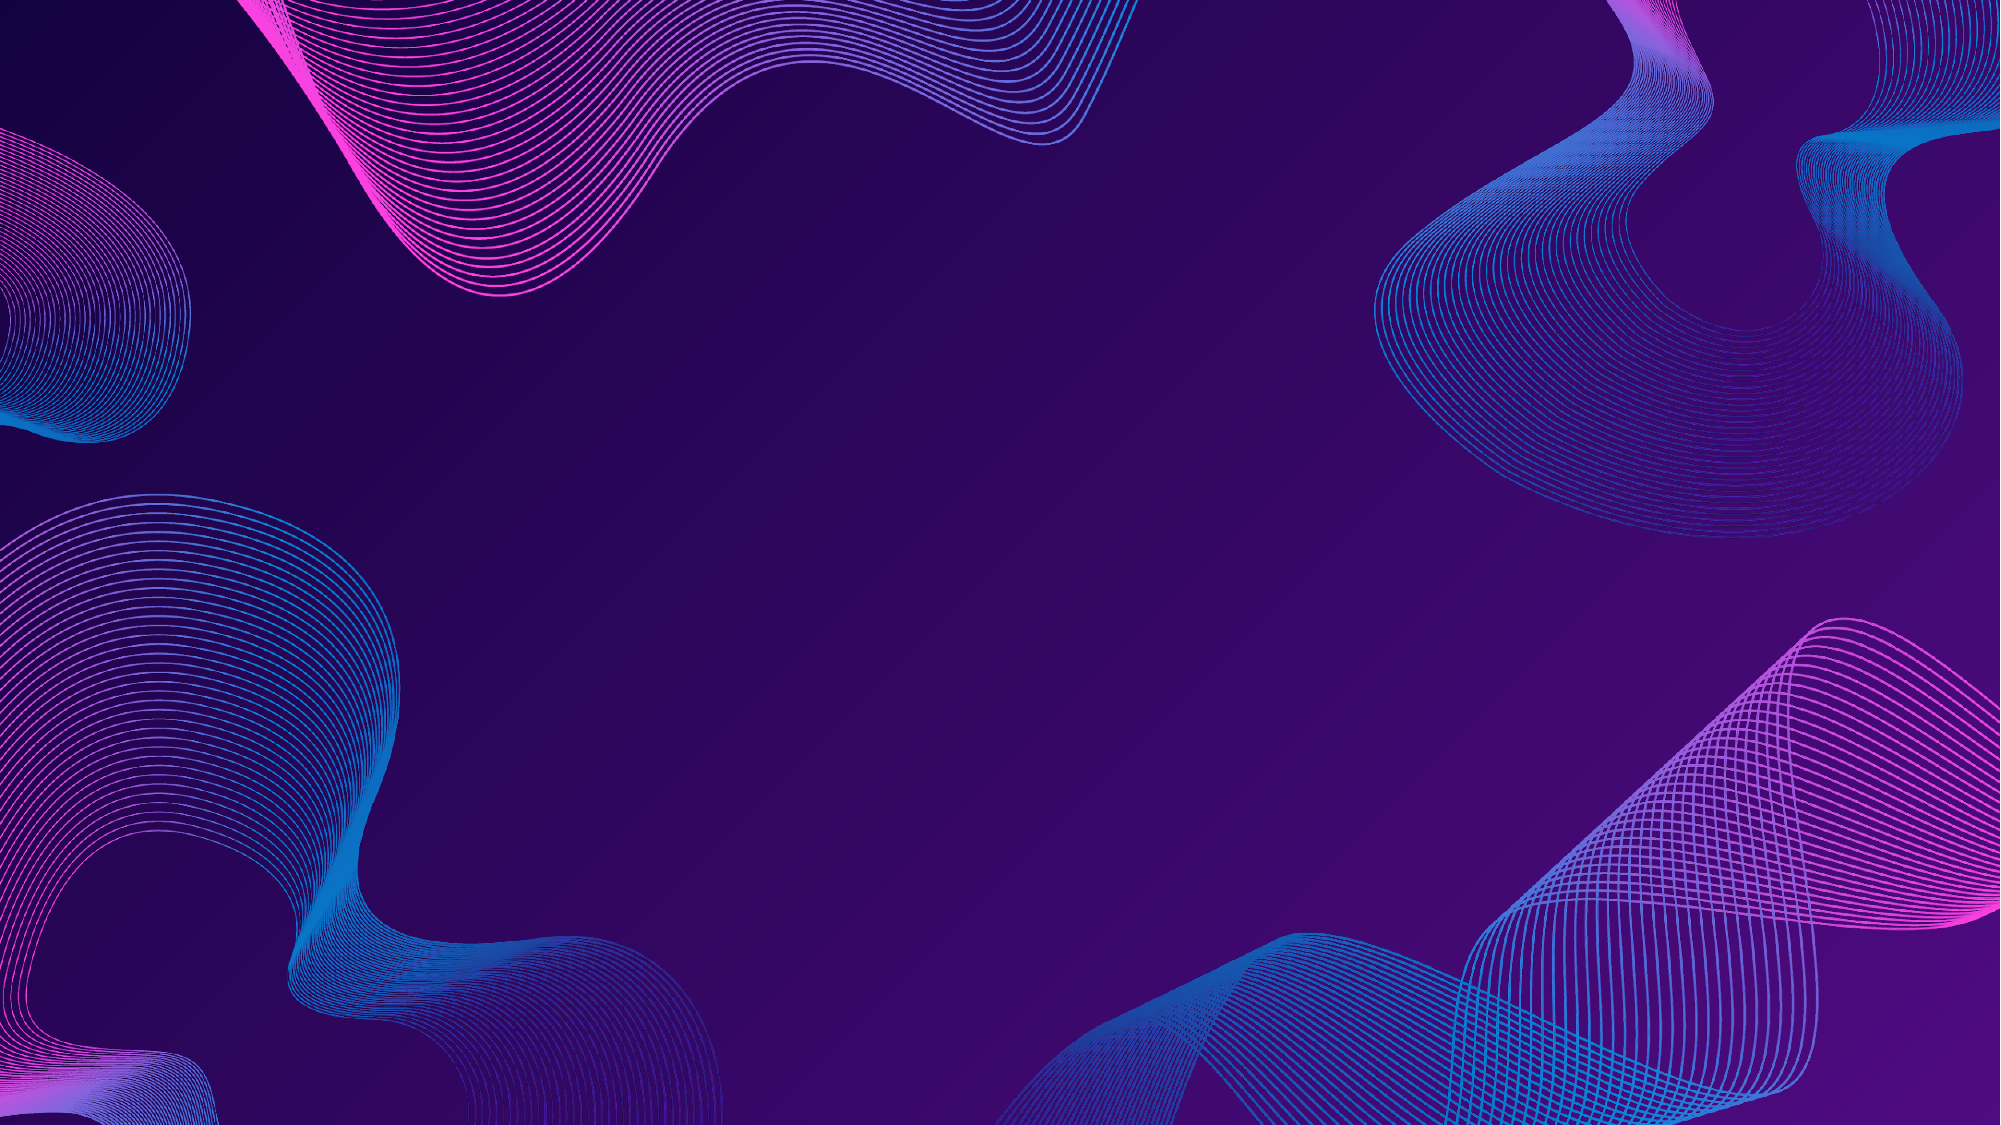

Интересен факт
Думата фишинг (phishing) идва от английското fishing, което означава риболов. Наречено е така, защото има примамка и рибата се хваща на въдицата по същия начин по който измаменият се хваща на примамката на измамника.